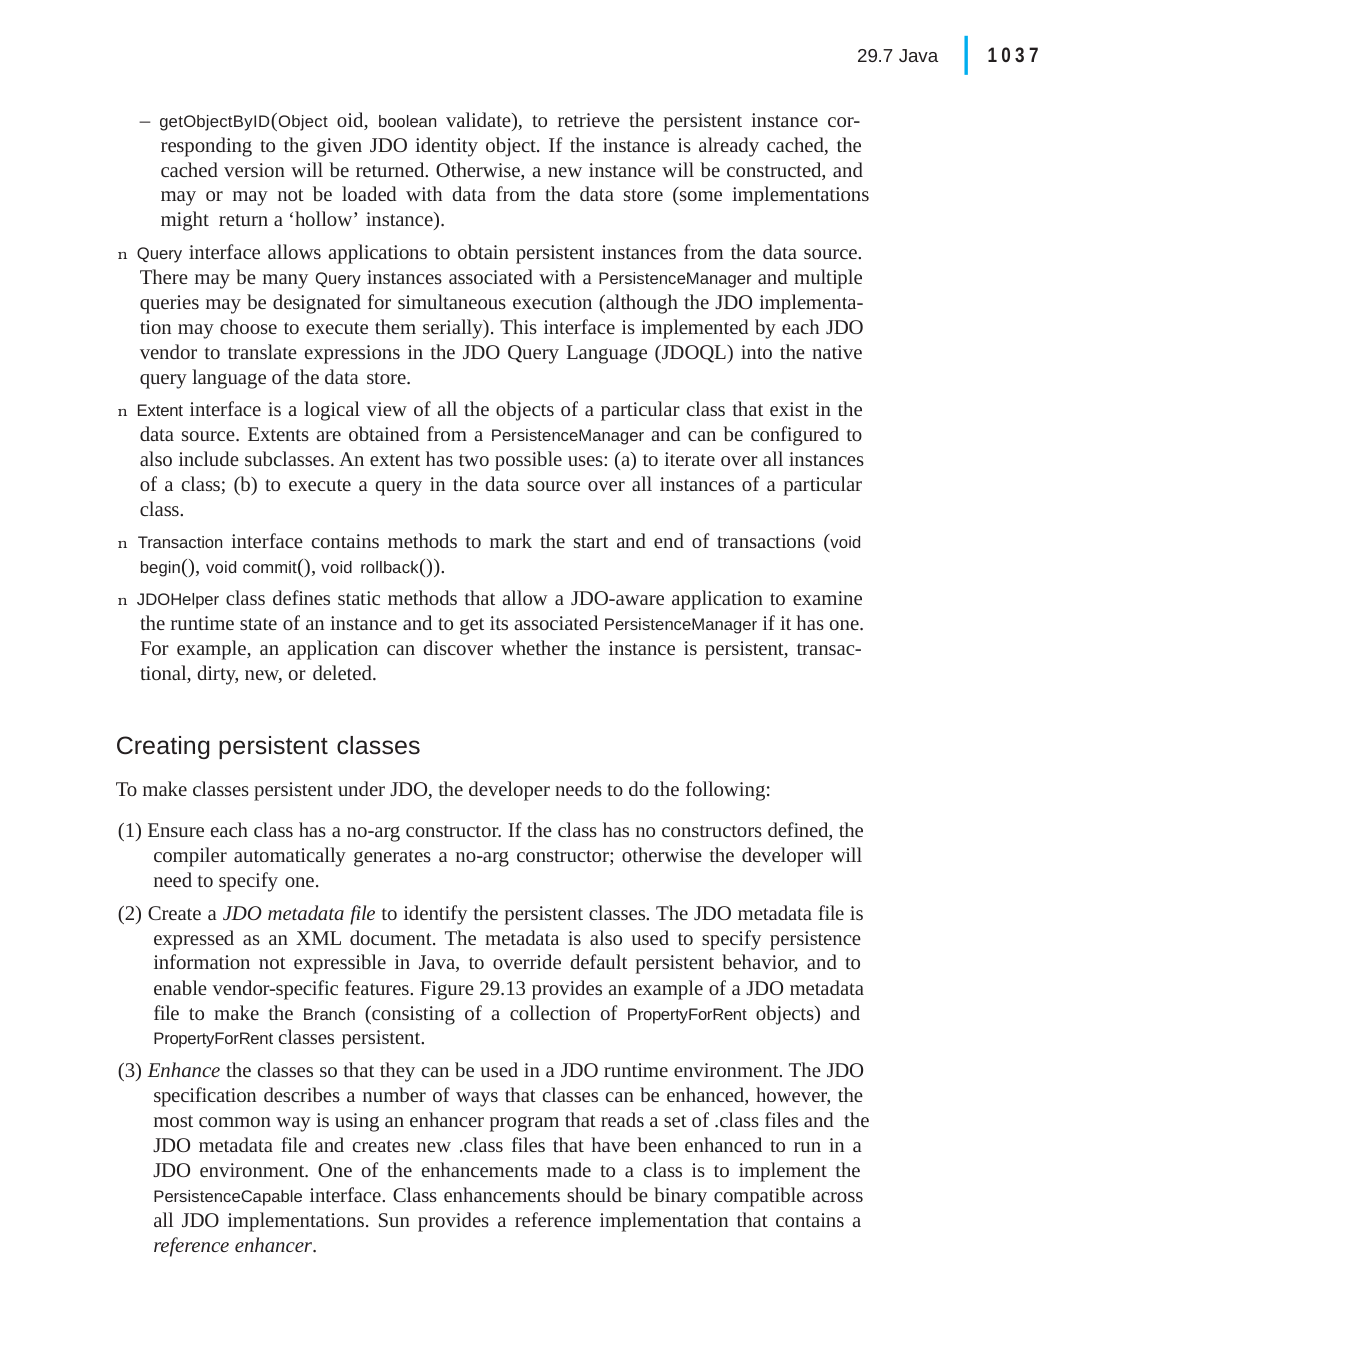

|
1037
29.7 Java
– getObjectByID(Object oid, boolean validate), to retrieve the persistent instance cor-  responding to the given JDO identity object. If the instance is already cached, the  cached version will be returned. Otherwise, a new instance will be constructed, and  may or may not be loaded with data from the data store (some implementations might  return a ‘hollow’ instance).
n Query interface allows applications to obtain persistent instances from the data source.  There may be many Query instances associated with a PersistenceManager and multiple  queries may be designated for simultaneous execution (although the JDO implementa-  tion may choose to execute them serially). This interface is implemented by each JDO  vendor to translate expressions in the JDO Query Language (JDOQL) into the native  query language of the data store.
n Extent interface is a logical view of all the objects of a particular class that exist in the  data source. Extents are obtained from a PersistenceManager and can be configured to  also include subclasses. An extent has two possible uses: (a) to iterate over all instances  of a class; (b) to execute a query in the data source over all instances of a particular  class.
n Transaction interface contains methods to mark the start and end of transactions (void  begin(), void commit(), void rollback()).
n JDOHelper class defines static methods that allow a JDO-aware application to examine  the runtime state of an instance and to get its associated PersistenceManager if it has one.  For example, an application can discover whether the instance is persistent, transac-  tional, dirty, new, or deleted.

Creating persistent classes
To make classes persistent under JDO, the developer needs to do the following:
(1) Ensure each class has a no-arg constructor. If the class has no constructors defined, the  compiler automatically generates a no-arg constructor; otherwise the developer will  need to specify one.
(2) Create a JDO metadata file to identify the persistent classes. The JDO metadata file is  expressed as an XML document. The metadata is also used to specify persistence  information not expressible in Java, to override default persistent behavior, and to  enable vendor-specific features. Figure 29.13 provides an example of a JDO metadata  file to make the Branch (consisting of a collection of PropertyForRent objects) and  PropertyForRent classes persistent.
(3) Enhance the classes so that they can be used in a JDO runtime environment. The JDO  specification describes a number of ways that classes can be enhanced, however, the  most common way is using an enhancer program that reads a set of .class files and  the JDO metadata file and creates new .class files that have been enhanced to run in a  JDO environment. One of the enhancements made to a class is to implement the  PersistenceCapable interface. Class enhancements should be binary compatible across  all JDO implementations. Sun provides a reference implementation that contains a  reference enhancer.